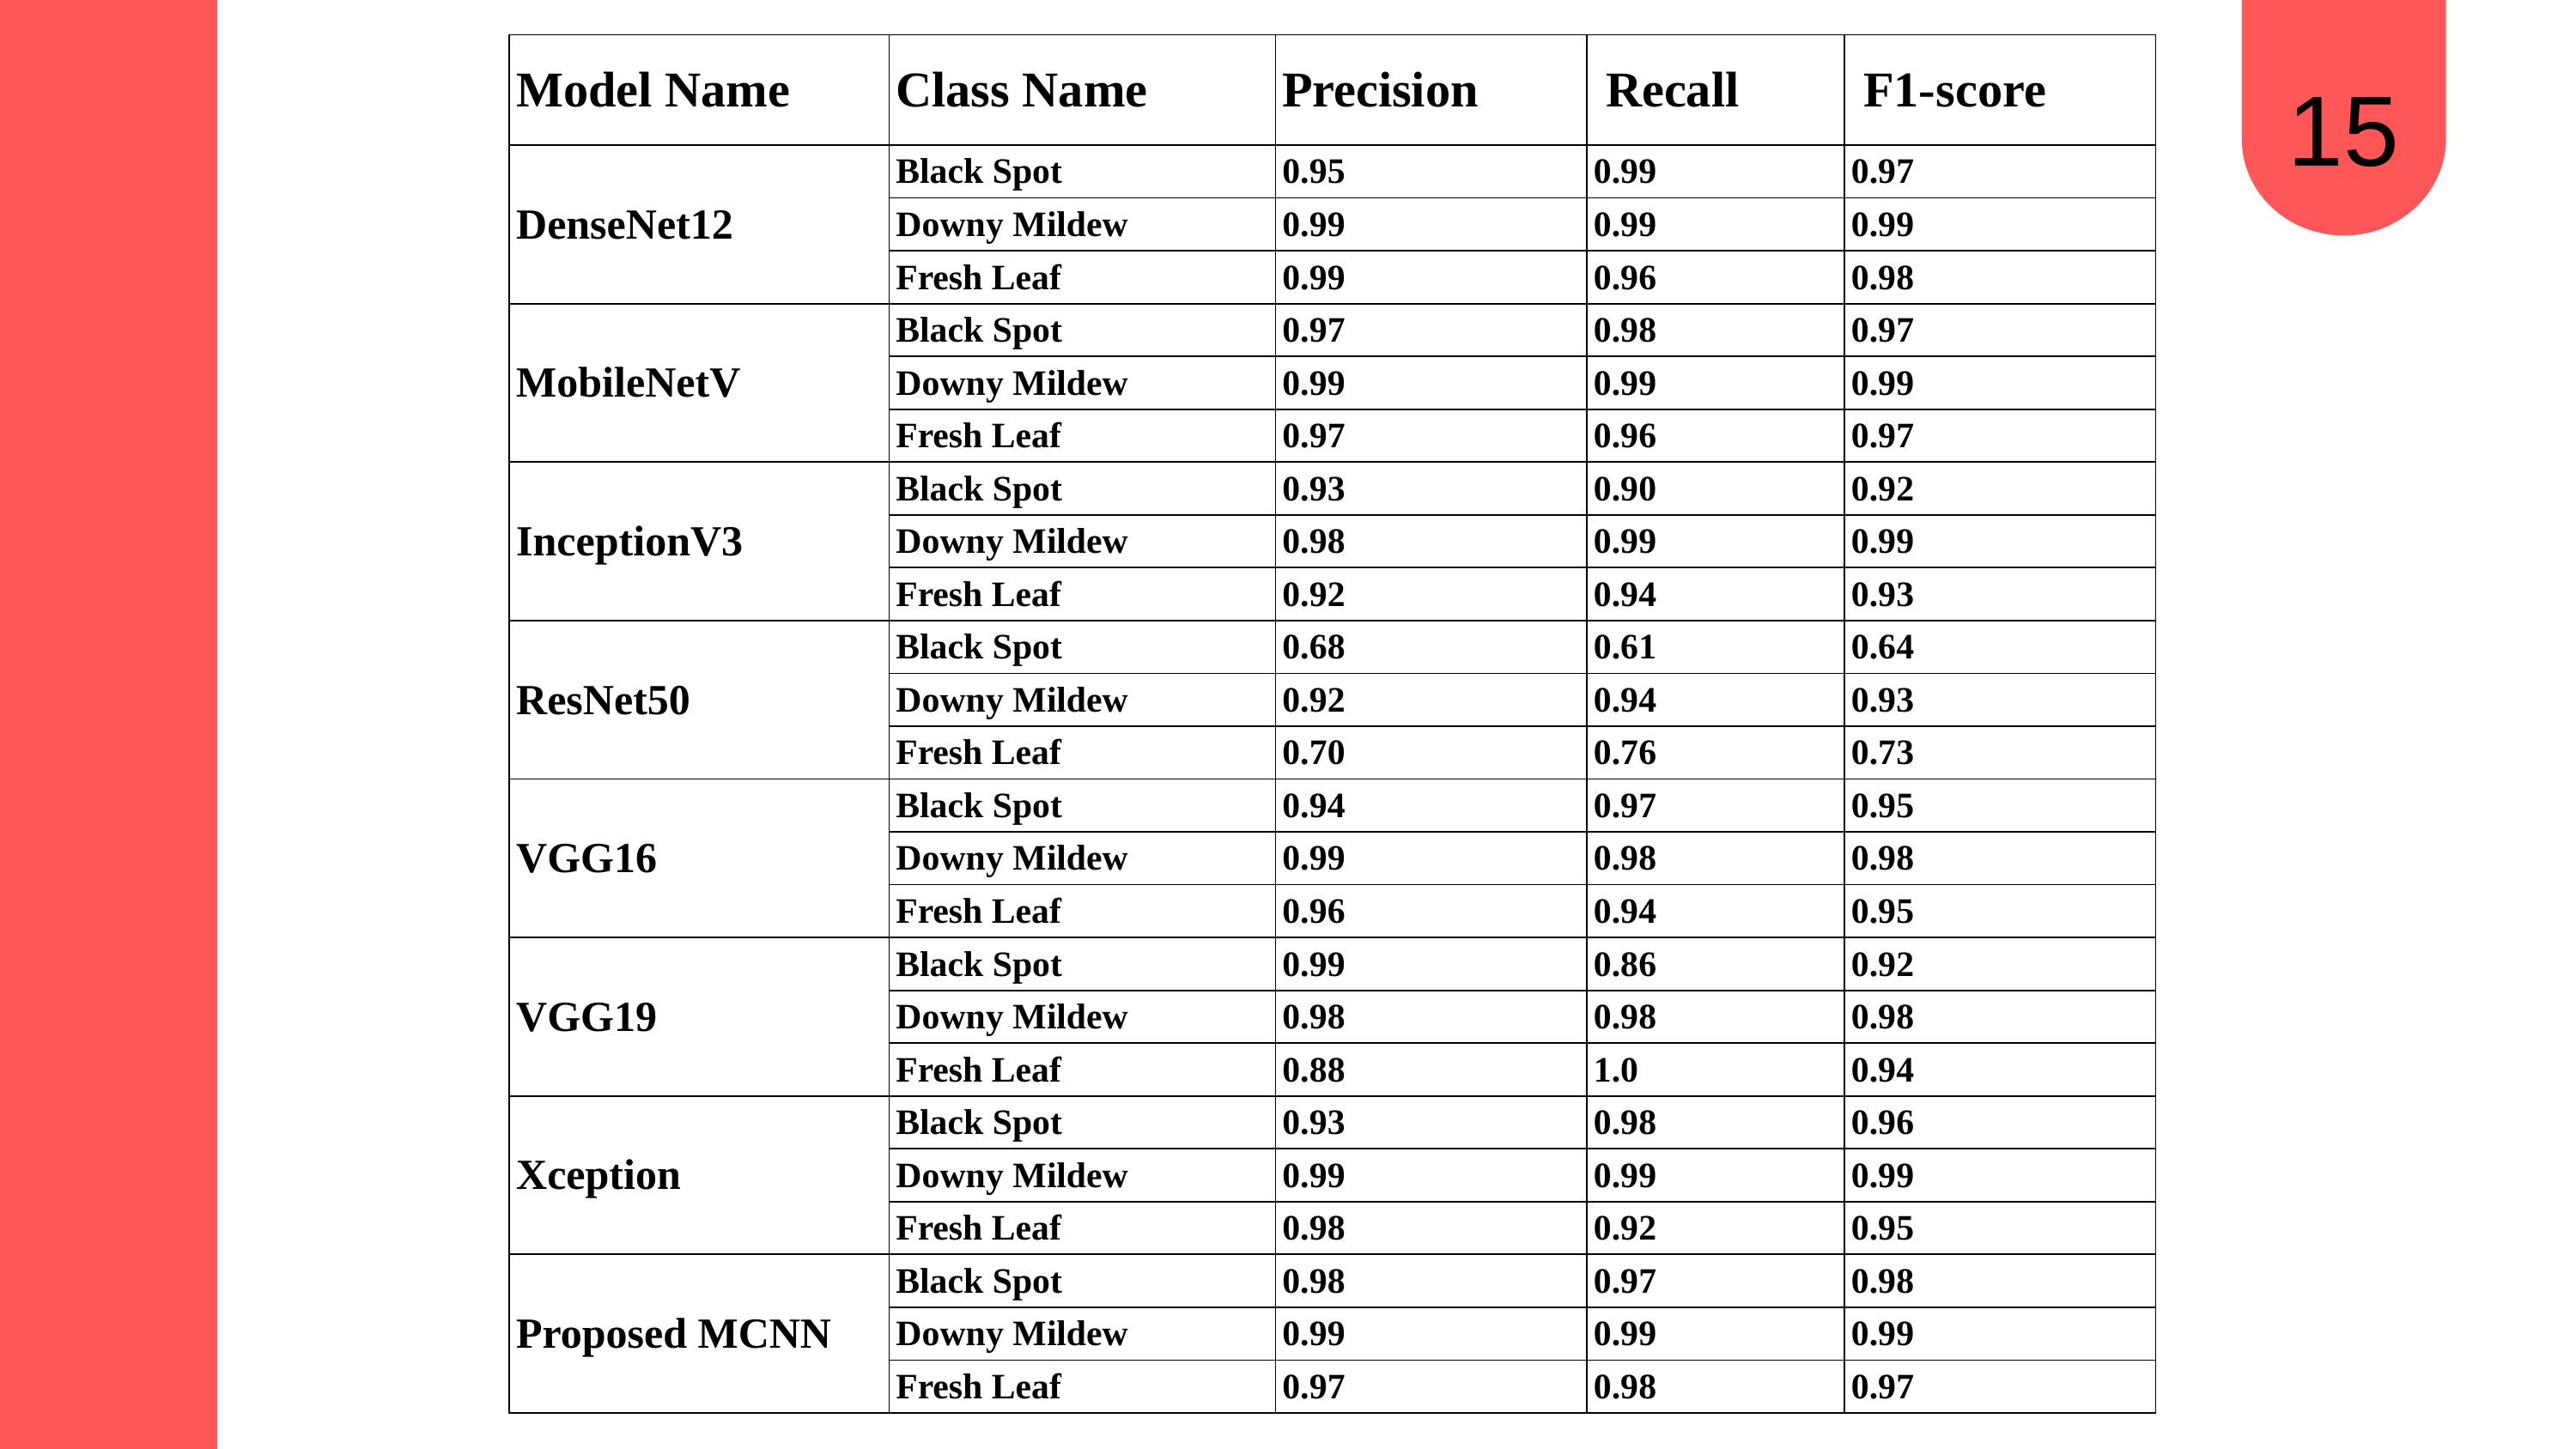

15
| Model Name | Class Name | Precision | Recall | F1-score |
| --- | --- | --- | --- | --- |
| DenseNet12 | Black Spot | 0.95 | 0.99 | 0.97 |
|  | Downy Mildew | 0.99 | 0.99 | 0.99 |
|  | Fresh Leaf | 0.99 | 0.96 | 0.98 |
| MobileNetV | Black Spot | 0.97 | 0.98 | 0.97 |
|  | Downy Mildew | 0.99 | 0.99 | 0.99 |
|  | Fresh Leaf | 0.97 | 0.96 | 0.97 |
| InceptionV3 | Black Spot | 0.93 | 0.90 | 0.92 |
|  | Downy Mildew | 0.98 | 0.99 | 0.99 |
|  | Fresh Leaf | 0.92 | 0.94 | 0.93 |
| ResNet50 | Black Spot | 0.68 | 0.61 | 0.64 |
|  | Downy Mildew | 0.92 | 0.94 | 0.93 |
|  | Fresh Leaf | 0.70 | 0.76 | 0.73 |
| VGG16 | Black Spot | 0.94 | 0.97 | 0.95 |
|  | Downy Mildew | 0.99 | 0.98 | 0.98 |
|  | Fresh Leaf | 0.96 | 0.94 | 0.95 |
| VGG19 | Black Spot | 0.99 | 0.86 | 0.92 |
|  | Downy Mildew | 0.98 | 0.98 | 0.98 |
|  | Fresh Leaf | 0.88 | 1.0 | 0.94 |
| Xception | Black Spot | 0.93 | 0.98 | 0.96 |
|  | Downy Mildew | 0.99 | 0.99 | 0.99 |
|  | Fresh Leaf | 0.98 | 0.92 | 0.95 |
| Proposed MCNN | Black Spot | 0.98 | 0.97 | 0.98 |
|  | Downy Mildew | 0.99 | 0.99 | 0.99 |
|  | Fresh Leaf | 0.97 | 0.98 | 0.97 |